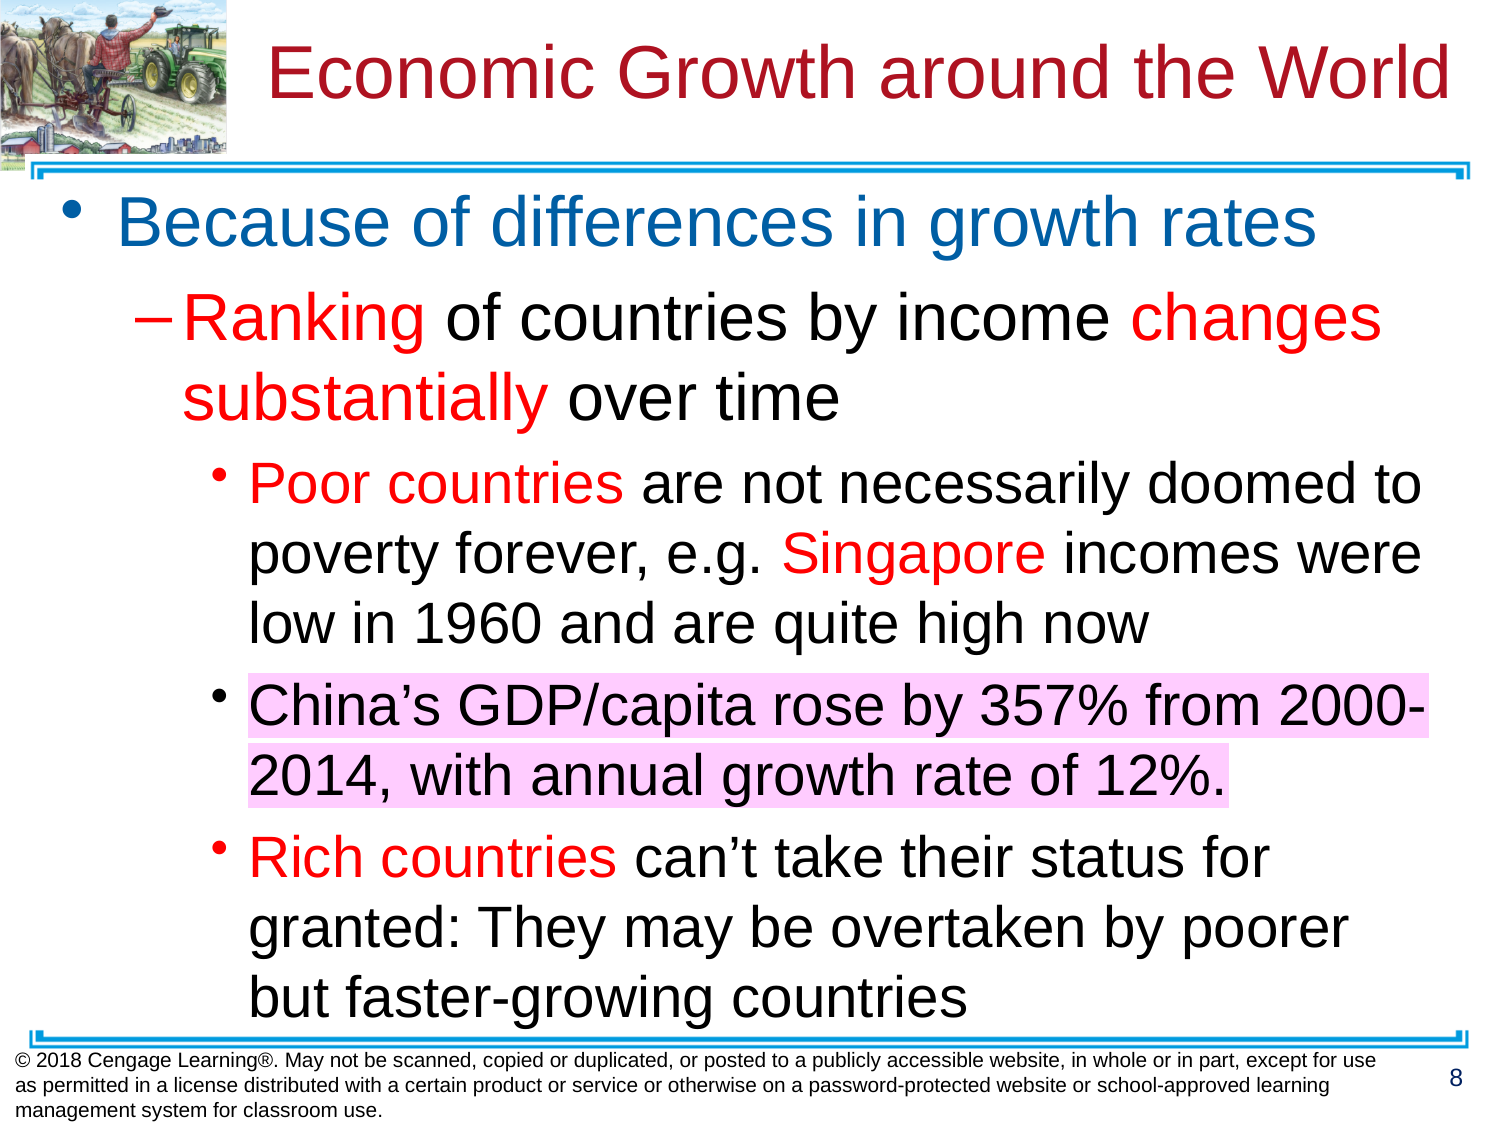

# Economic Growth around the World
Because of differences in growth rates
Ranking of countries by income changes substantially over time
Poor countries are not necessarily doomed to poverty forever, e.g. Singapore incomes were low in 1960 and are quite high now
China’s GDP/capita rose by 357% from 2000-2014, with annual growth rate of 12%.
Rich countries can’t take their status for granted: They may be overtaken by poorer but faster-growing countries
© 2018 Cengage Learning®. May not be scanned, copied or duplicated, or posted to a publicly accessible website, in whole or in part, except for use as permitted in a license distributed with a certain product or service or otherwise on a password-protected website or school-approved learning management system for classroom use.
8